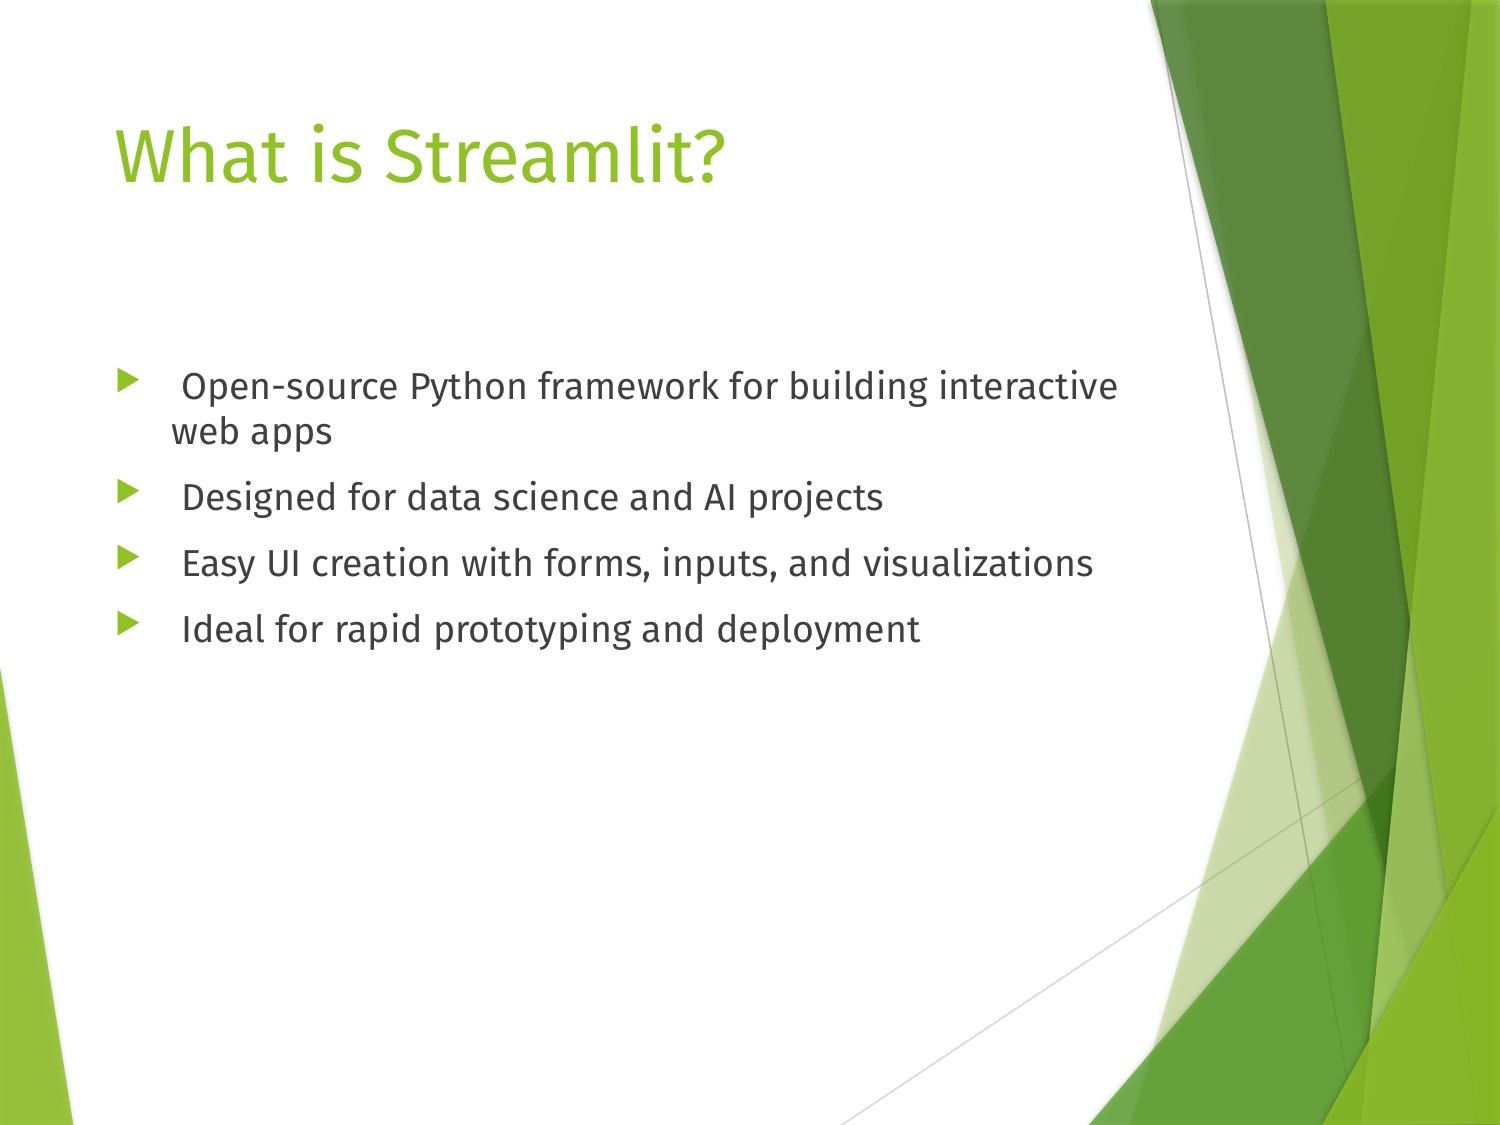

# What is Streamlit?
 Open-source Python framework for building interactive web apps
 Designed for data science and AI projects
 Easy UI creation with forms, inputs, and visualizations
 Ideal for rapid prototyping and deployment